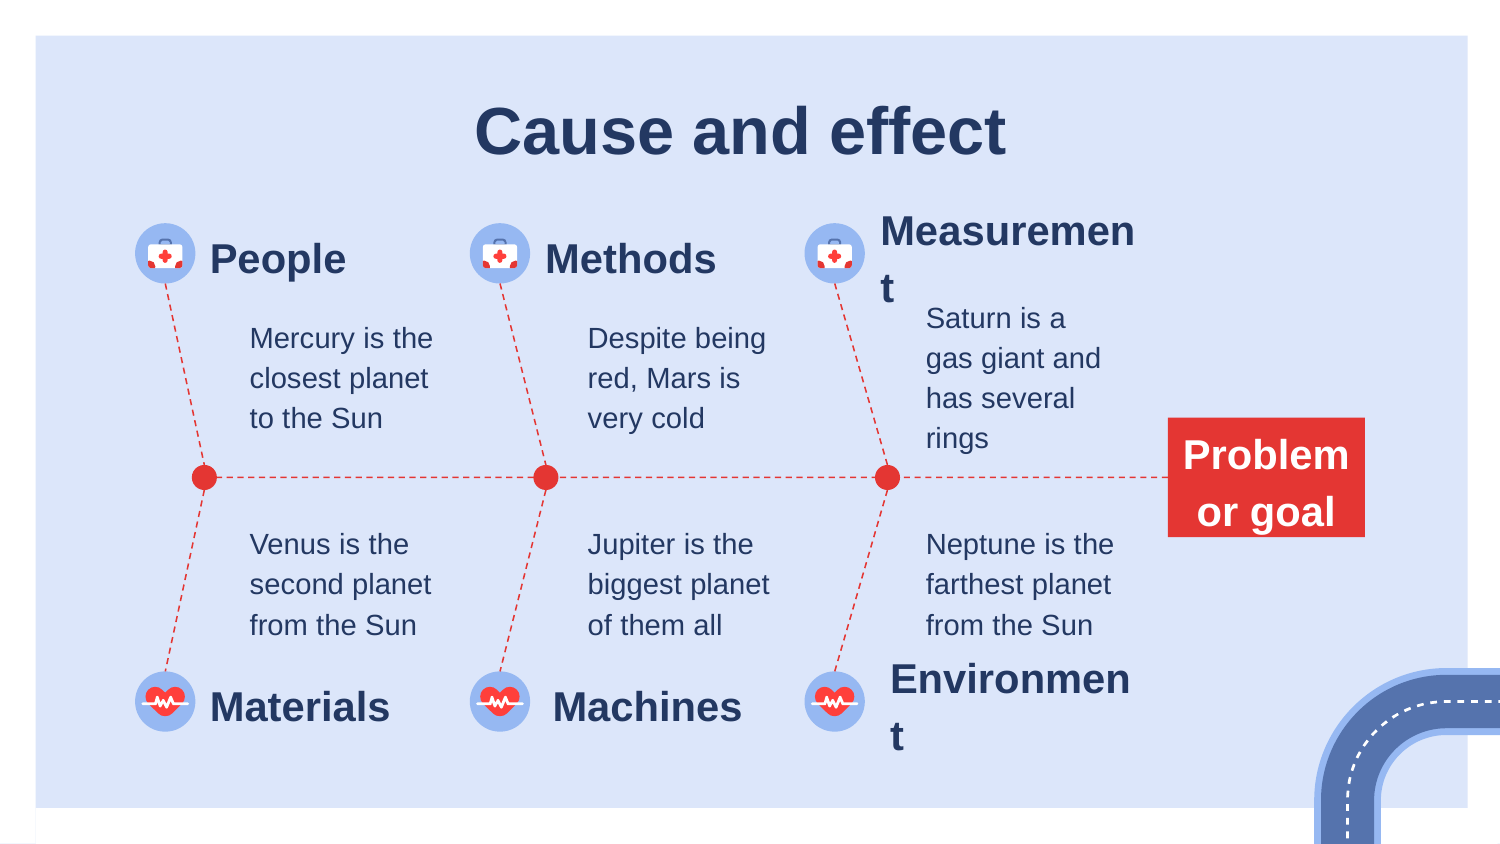

# Cause and effect
People
Methods
Measurement

Mercury is the closest planet to the Sun
Despite being red, Mars is very cold
Saturn is a gas giant and has several rings
Problem or goal

Venus is the second planet from the Sun
Jupiter is the biggest planet of them all
Neptune is the farthest planet from the Sun
Materials
Machines
Environment